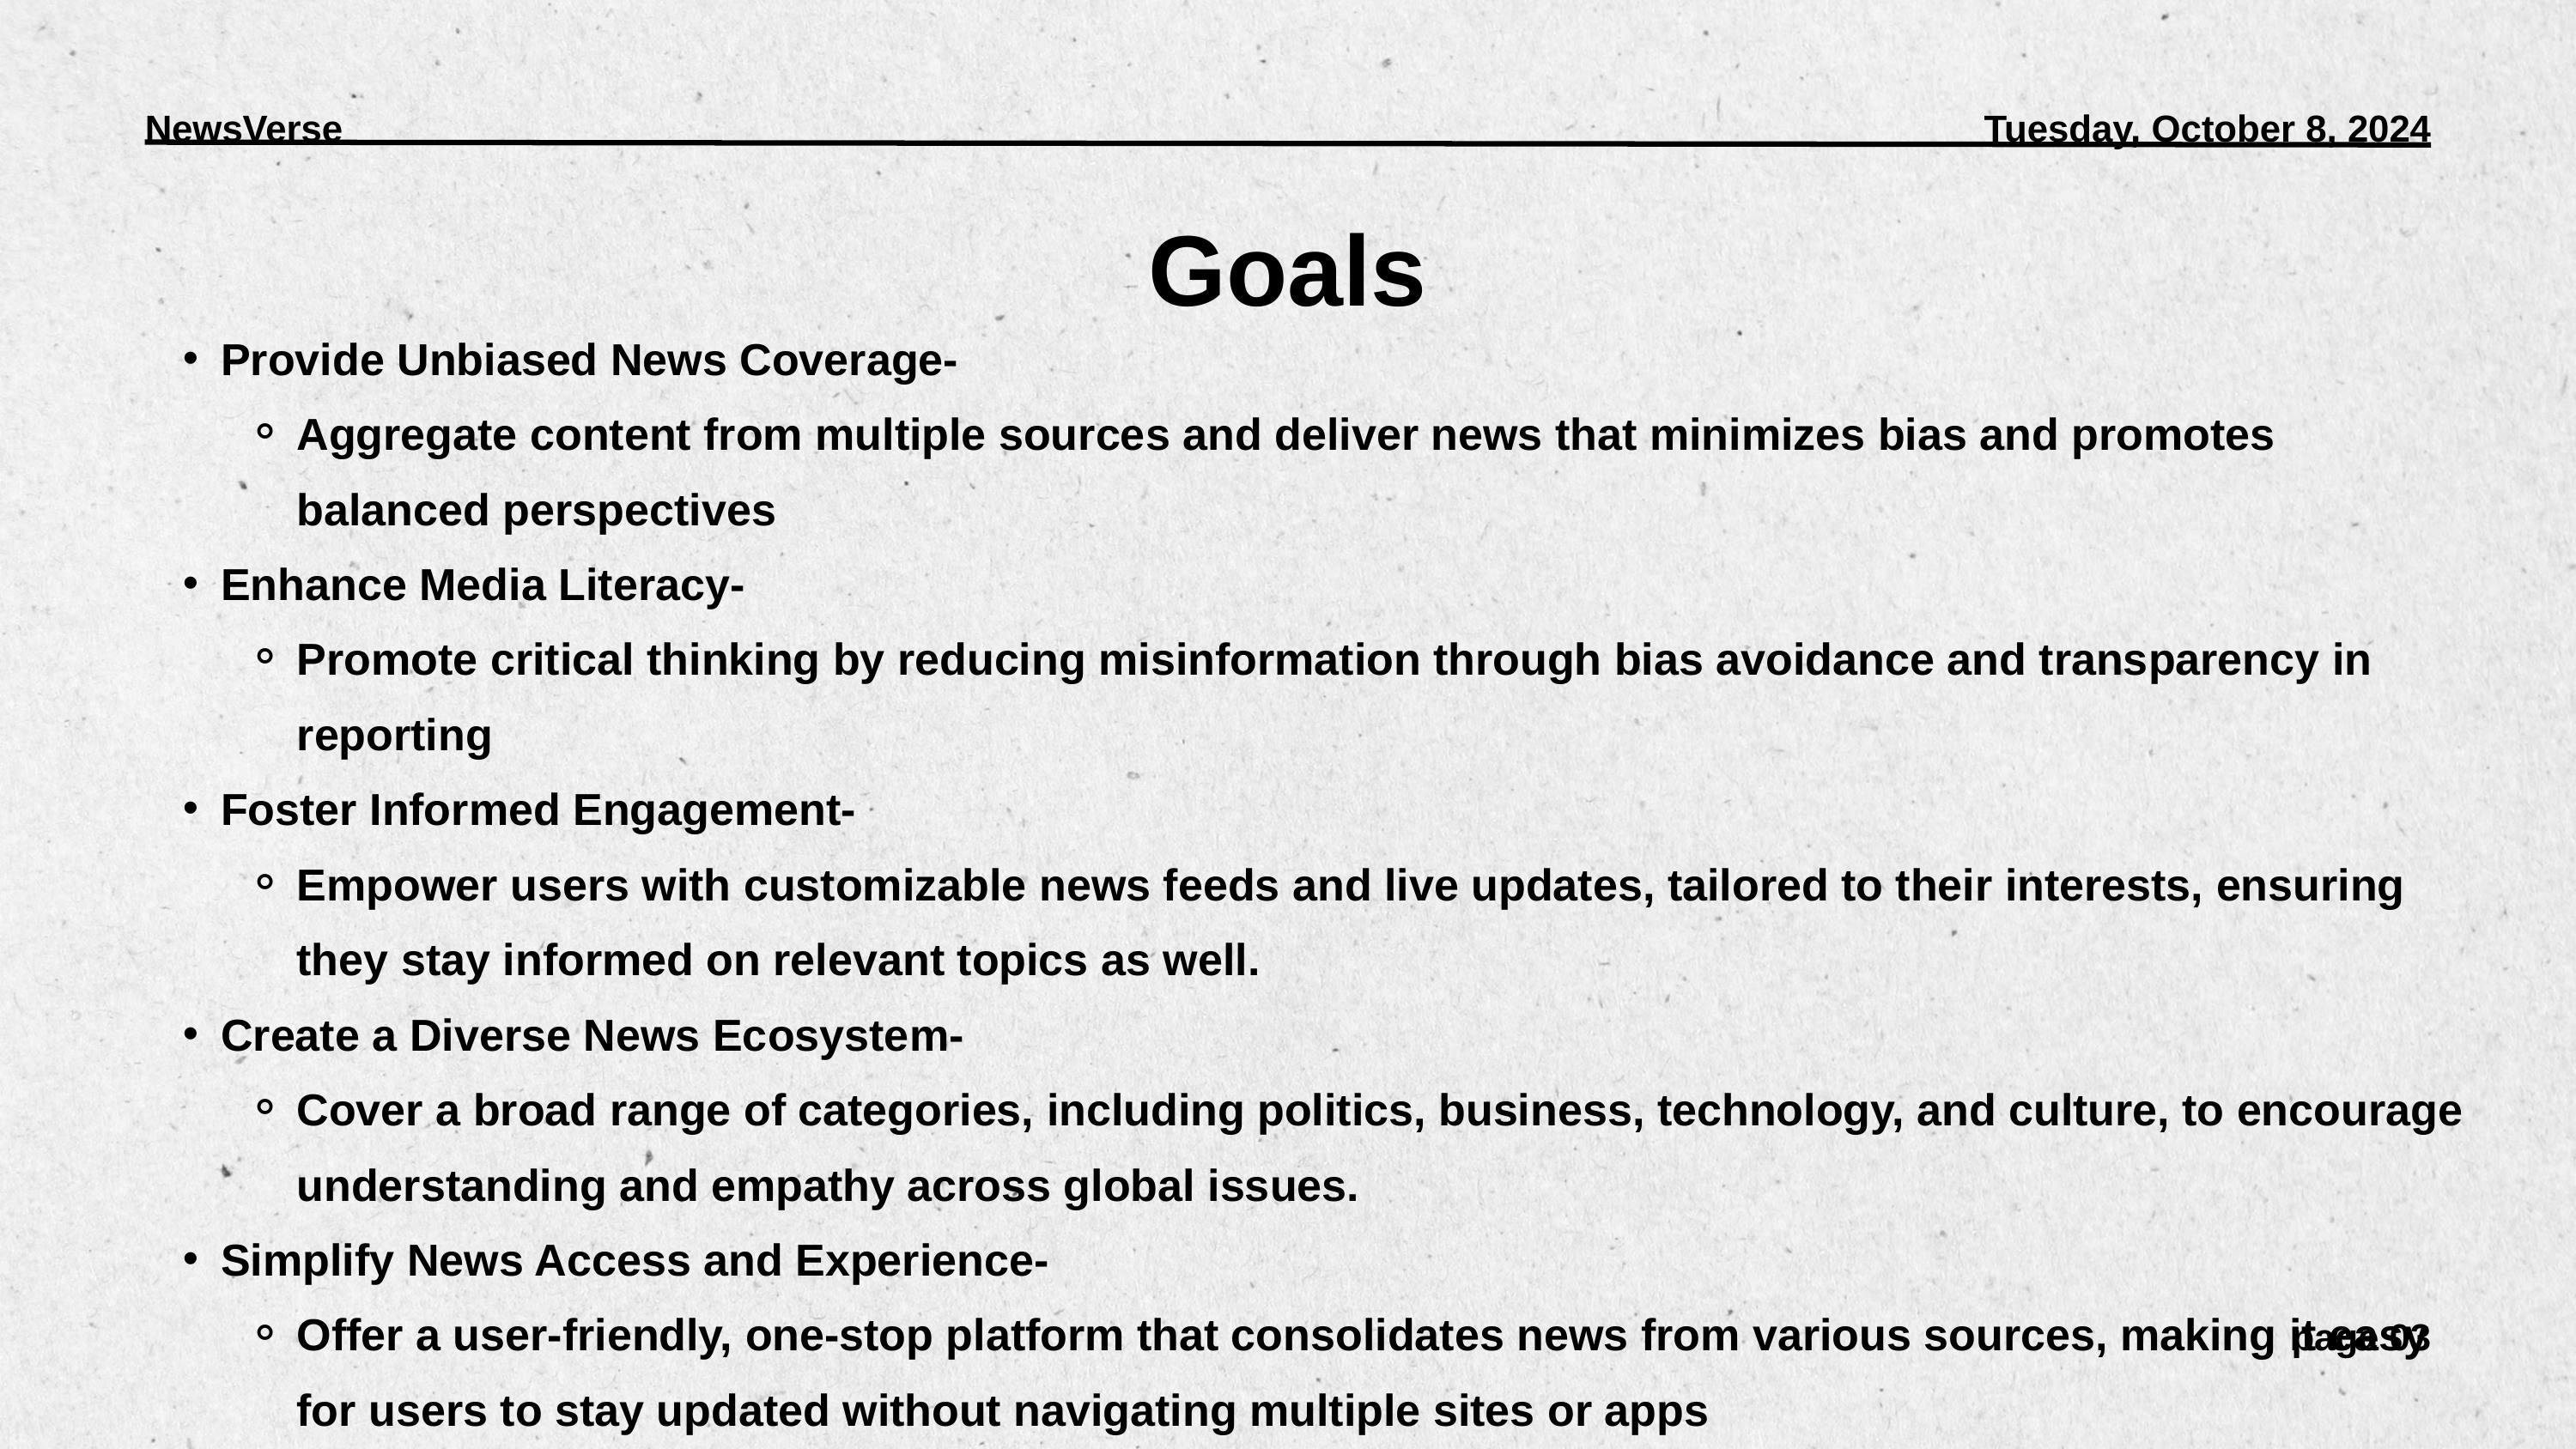

NewsVerse
Tuesday, October 8, 2024
Goals
Provide Unbiased News Coverage-
Aggregate content from multiple sources and deliver news that minimizes bias and promotes balanced perspectives
Enhance Media Literacy-
Promote critical thinking by reducing misinformation through bias avoidance and transparency in reporting
Foster Informed Engagement-
Empower users with customizable news feeds and live updates, tailored to their interests, ensuring they stay informed on relevant topics as well.
Create a Diverse News Ecosystem-
Cover a broad range of categories, including politics, business, technology, and culture, to encourage understanding and empathy across global issues.
Simplify News Access and Experience-
Offer a user-friendly, one-stop platform that consolidates news from various sources, making it easy for users to stay updated without navigating multiple sites or apps
page 03